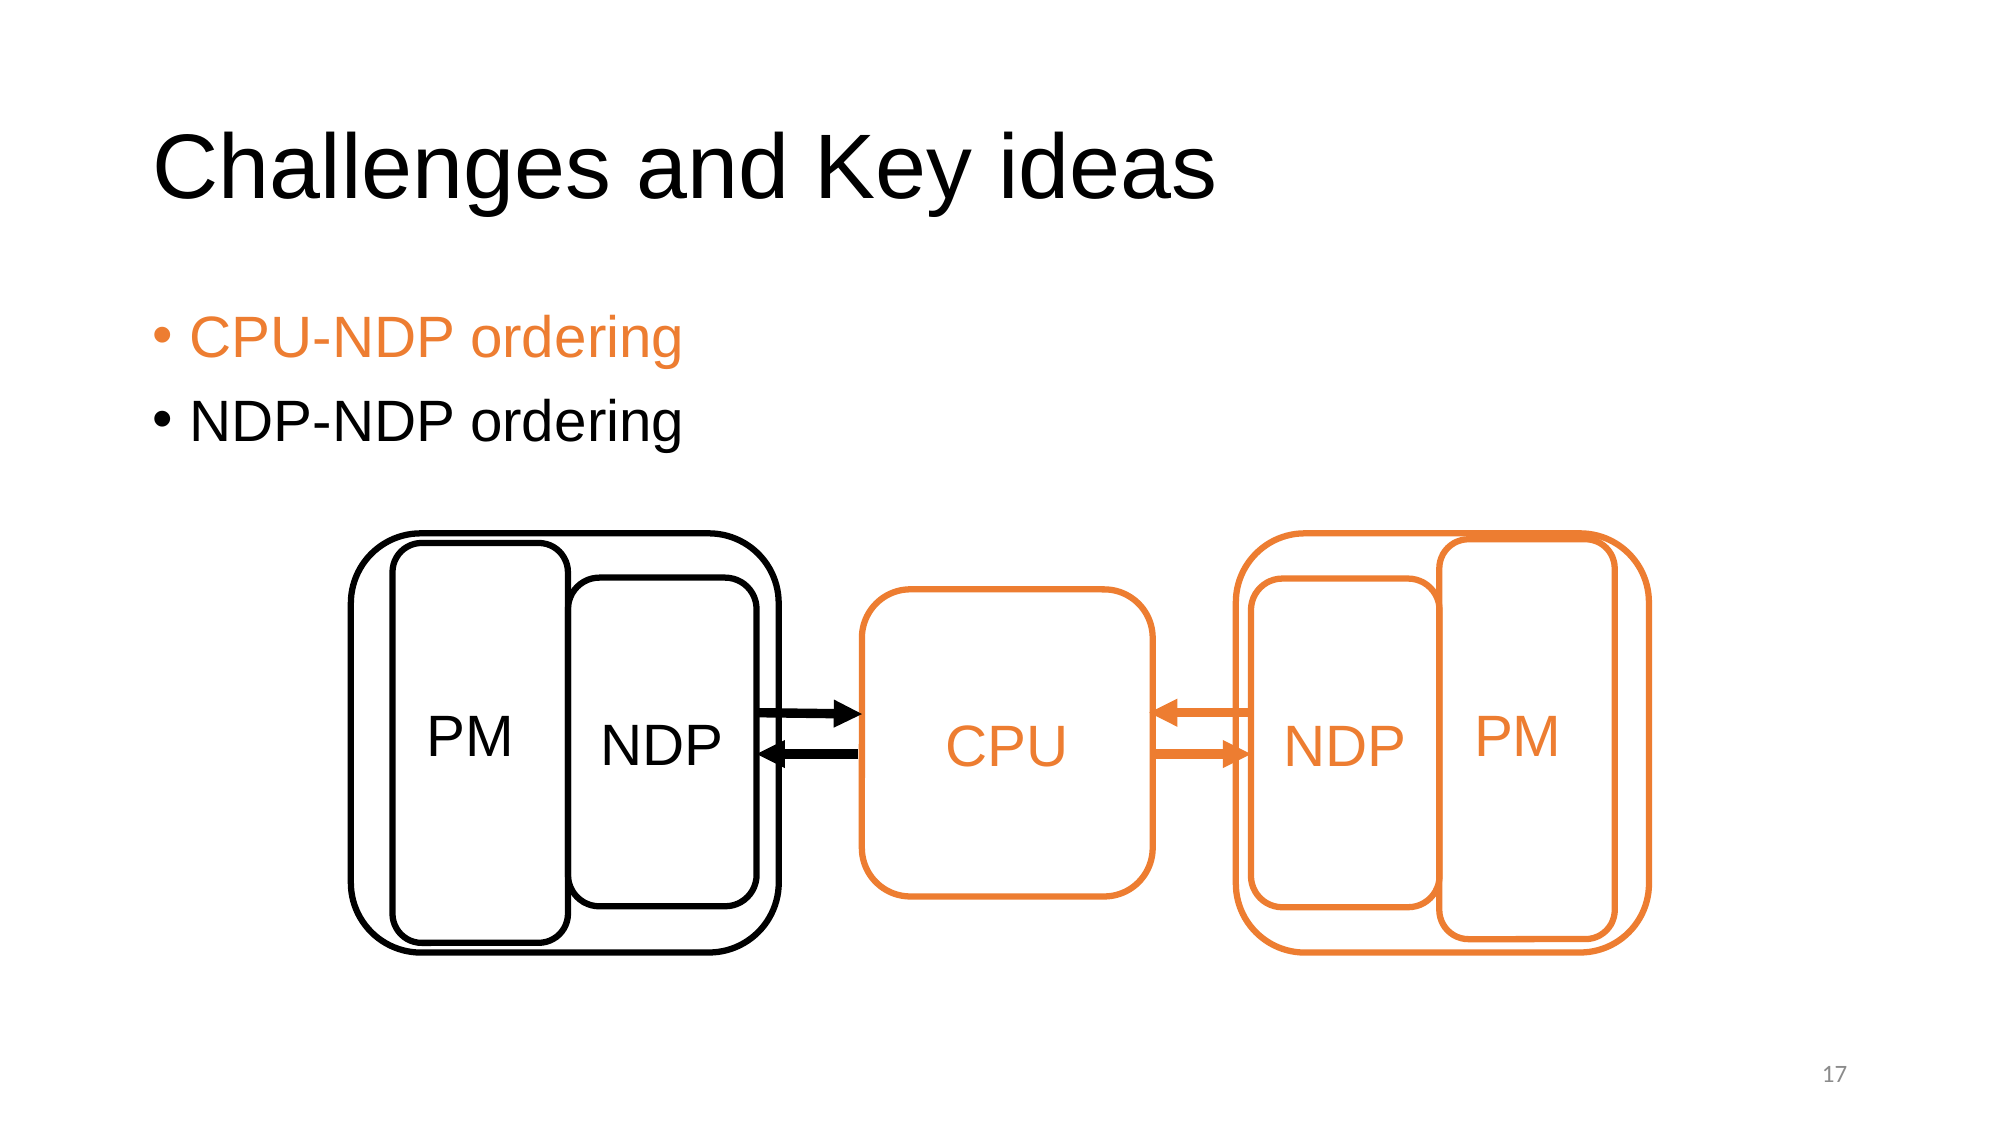

# Challenges and Key ideas
CPU-NDP ordering
NDP-NDP ordering

NDP
NDP
CPU
PM
PM
17